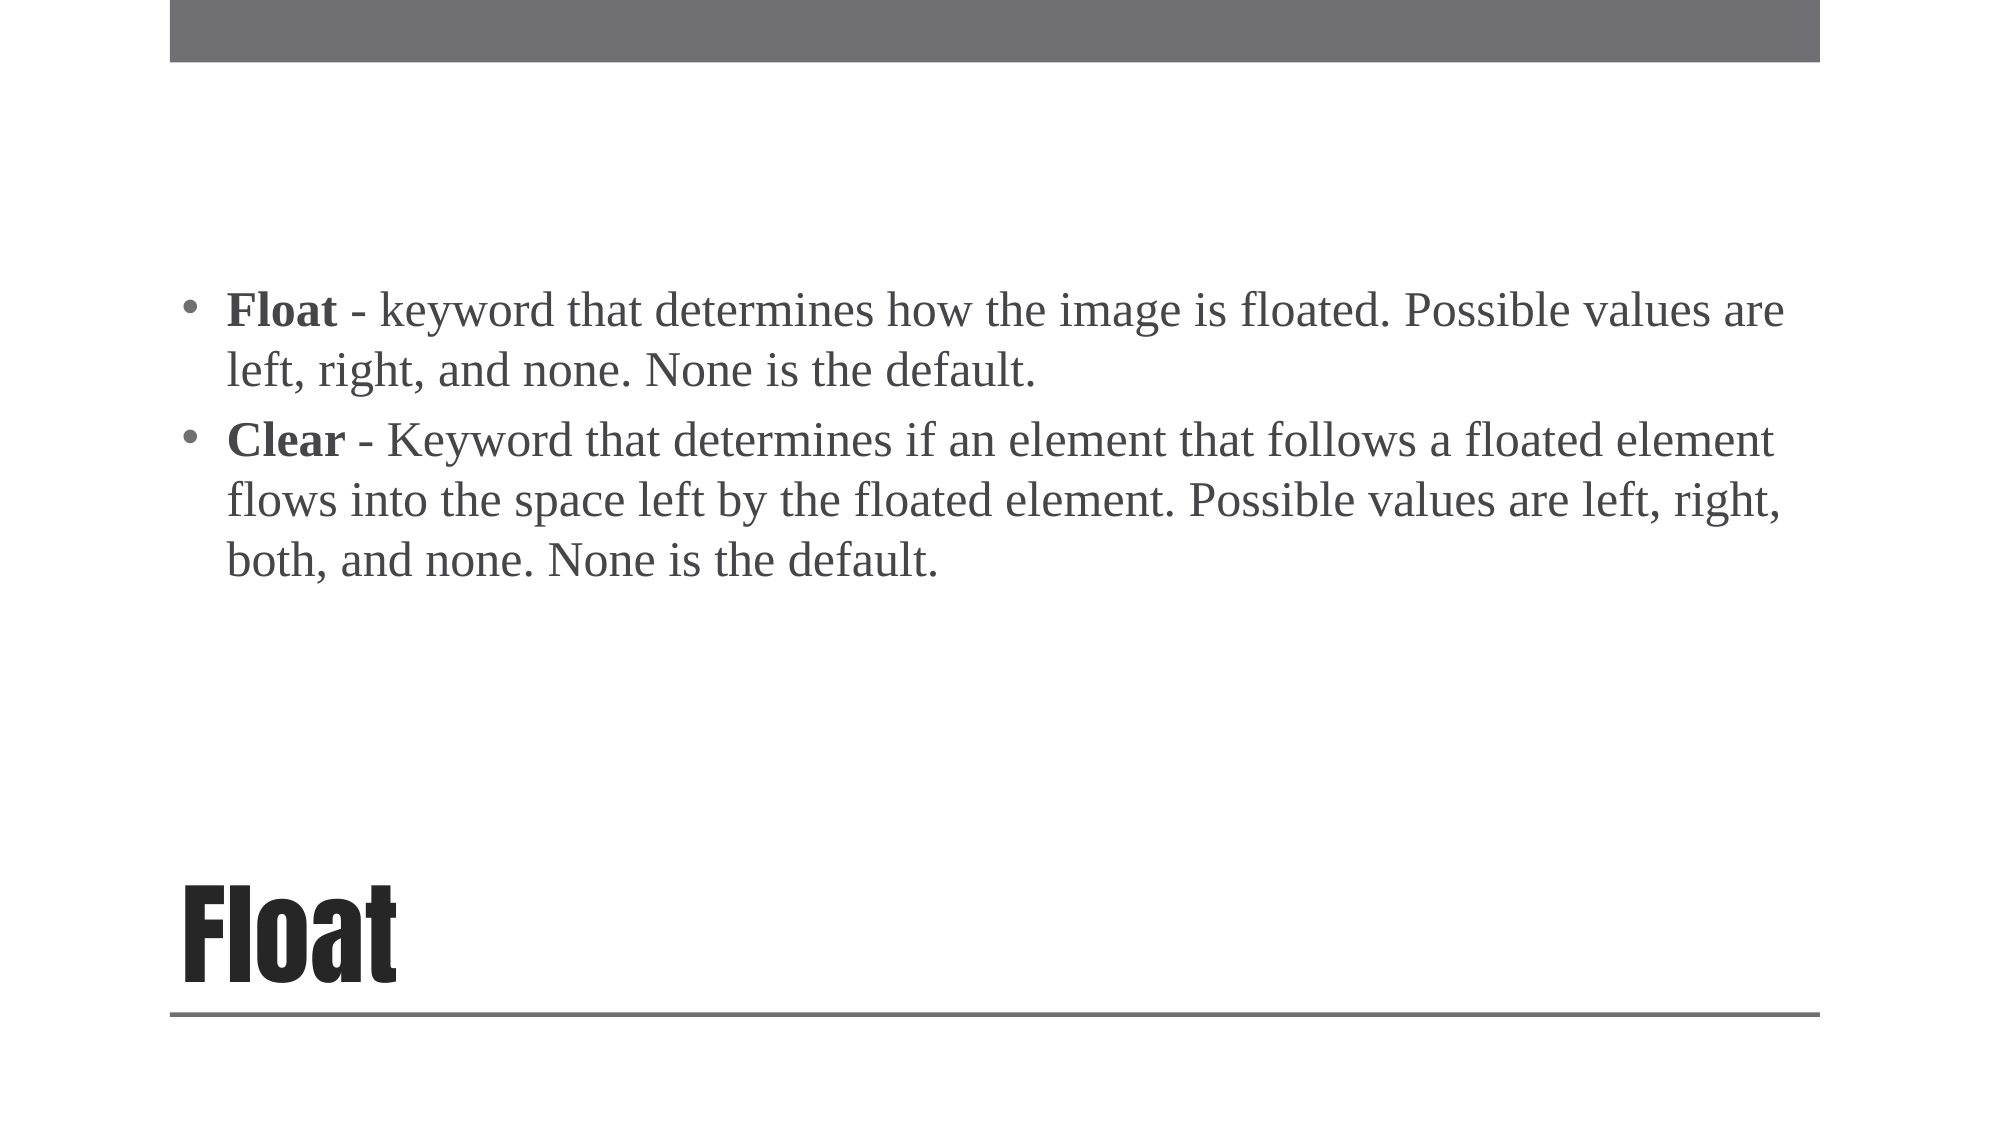

Float - keyword that determines how the image is floated. Possible values are left, right, and none. None is the default.
Clear - Keyword that determines if an element that follows a floated element flows into the space left by the floated element. Possible values are left, right, both, and none. None is the default.
# Float